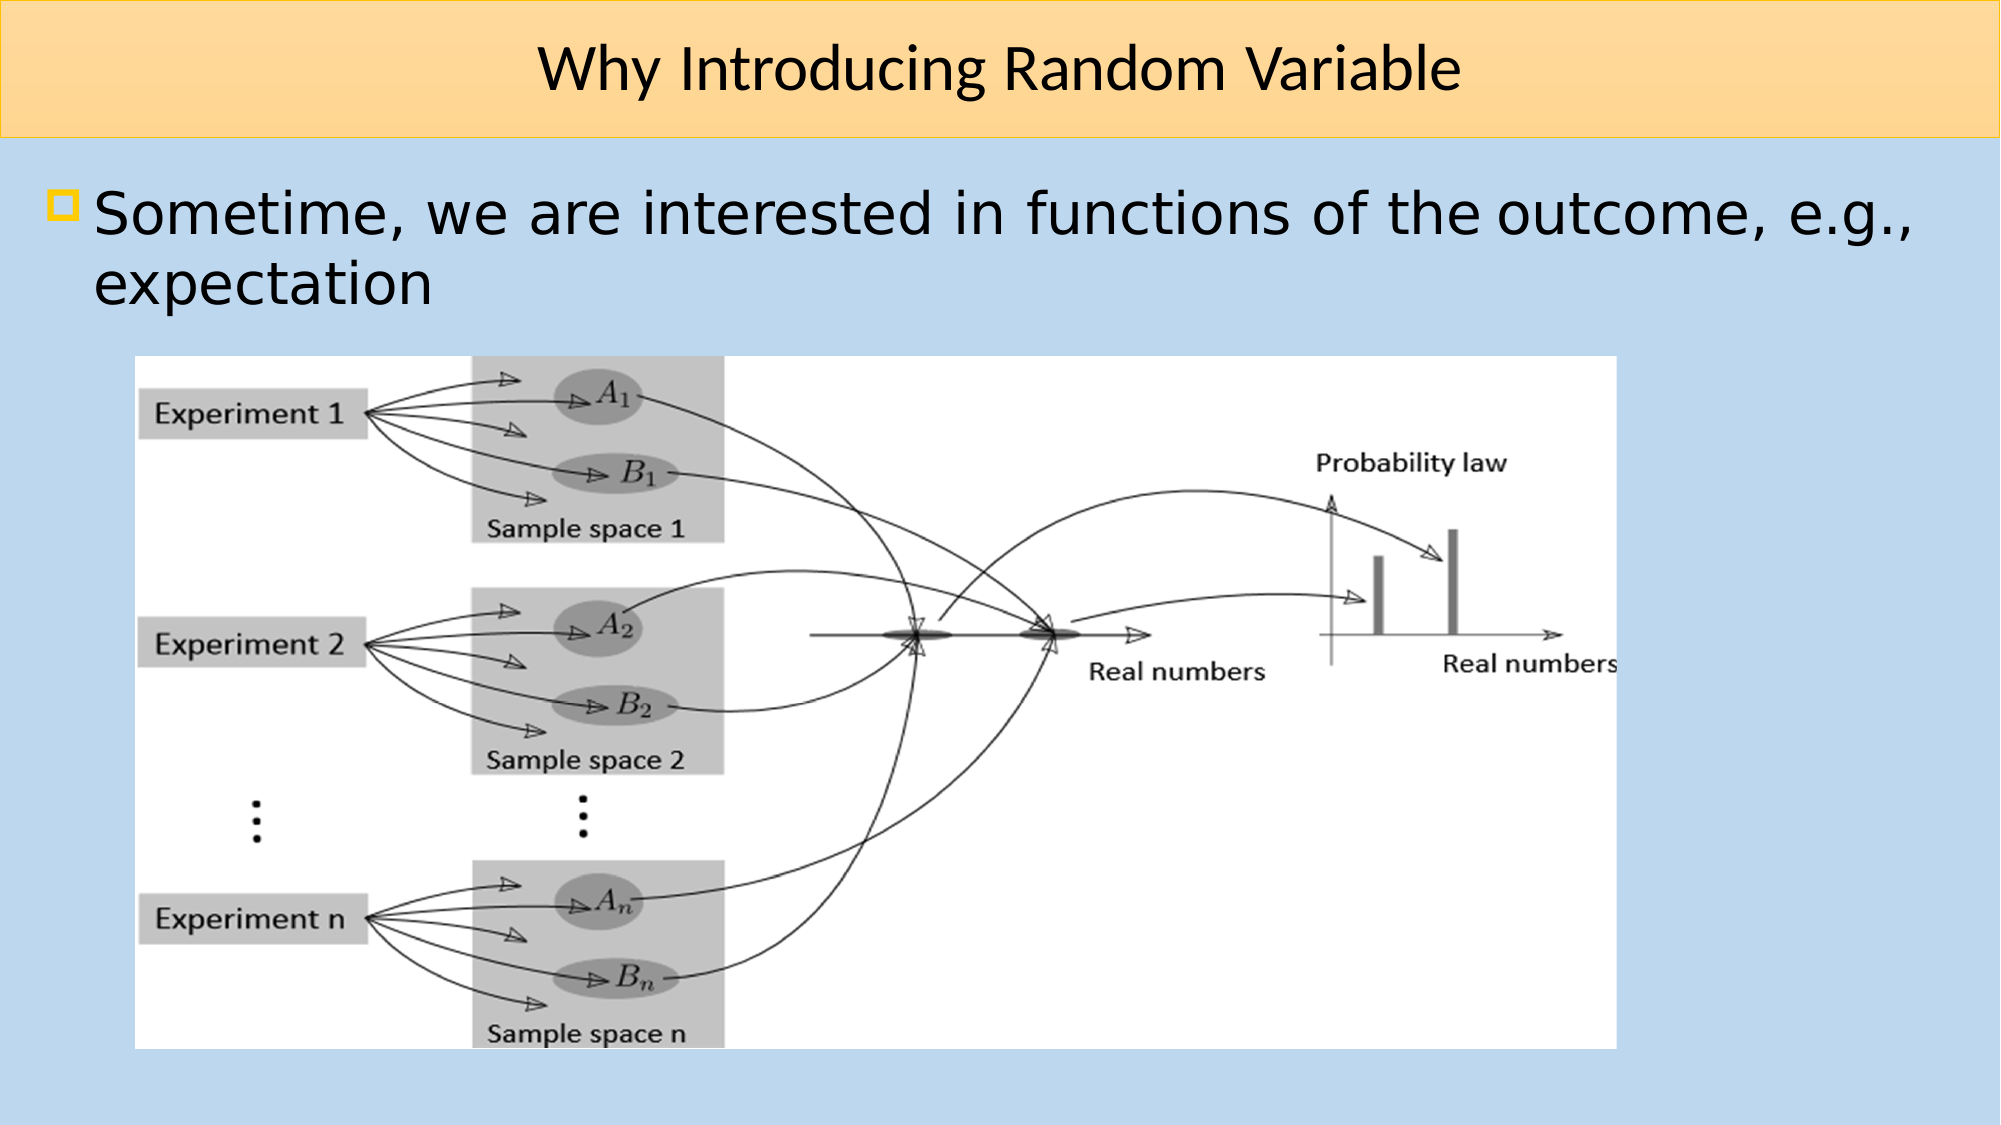

# Why Introducing Random Variable
Sometime, we are interested in functions of the outcome, e.g., expectation